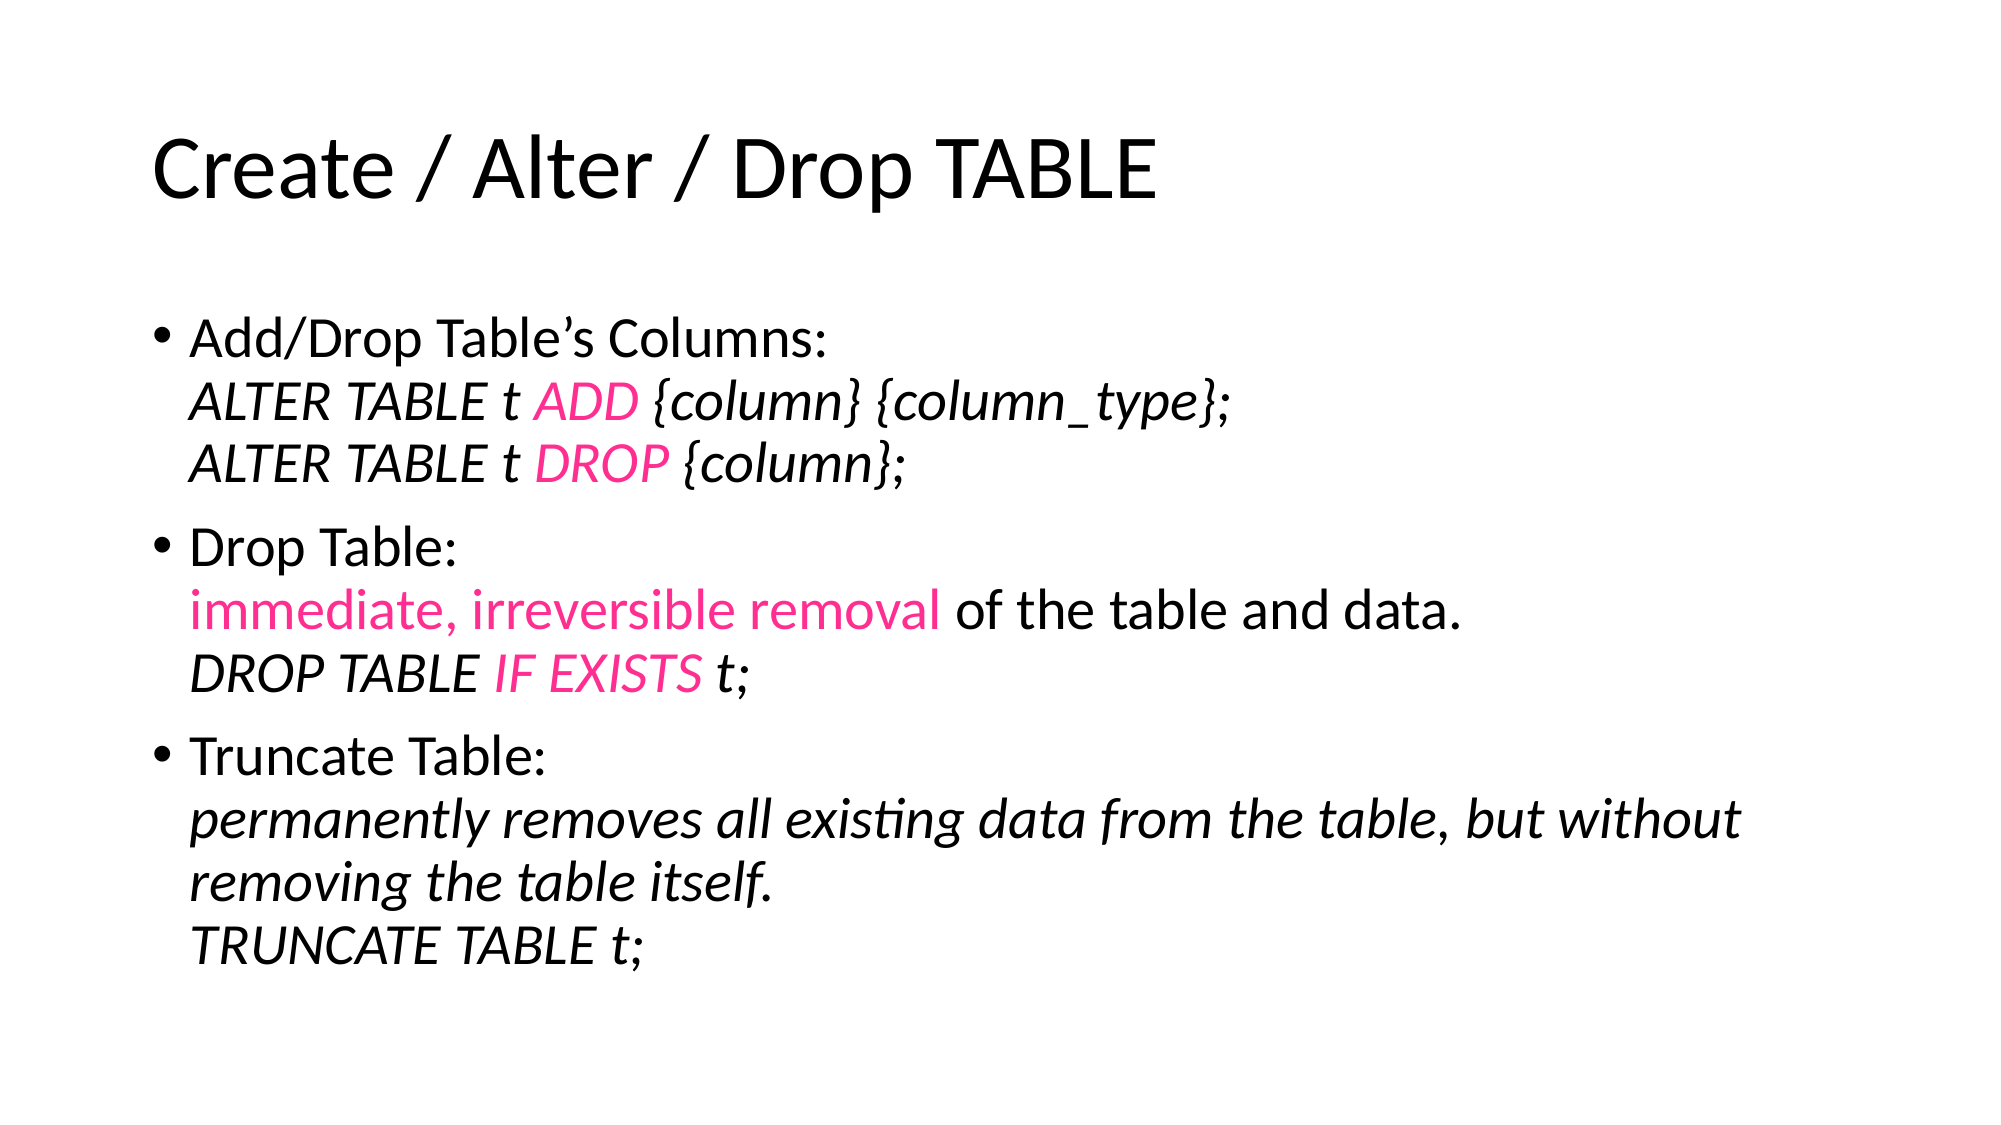

# Create / Alter / Drop TABLE
Add/Drop Table’s Columns:
ALTER TABLE t ADD {column} {column_type};
ALTER TABLE t DROP {column};
Drop Table:
immediate, irreversible removal of the table and data.
DROP TABLE IF EXISTS t;
Truncate Table:
permanently removes all existing data from the table, but without removing the table itself.
TRUNCATE TABLE t;